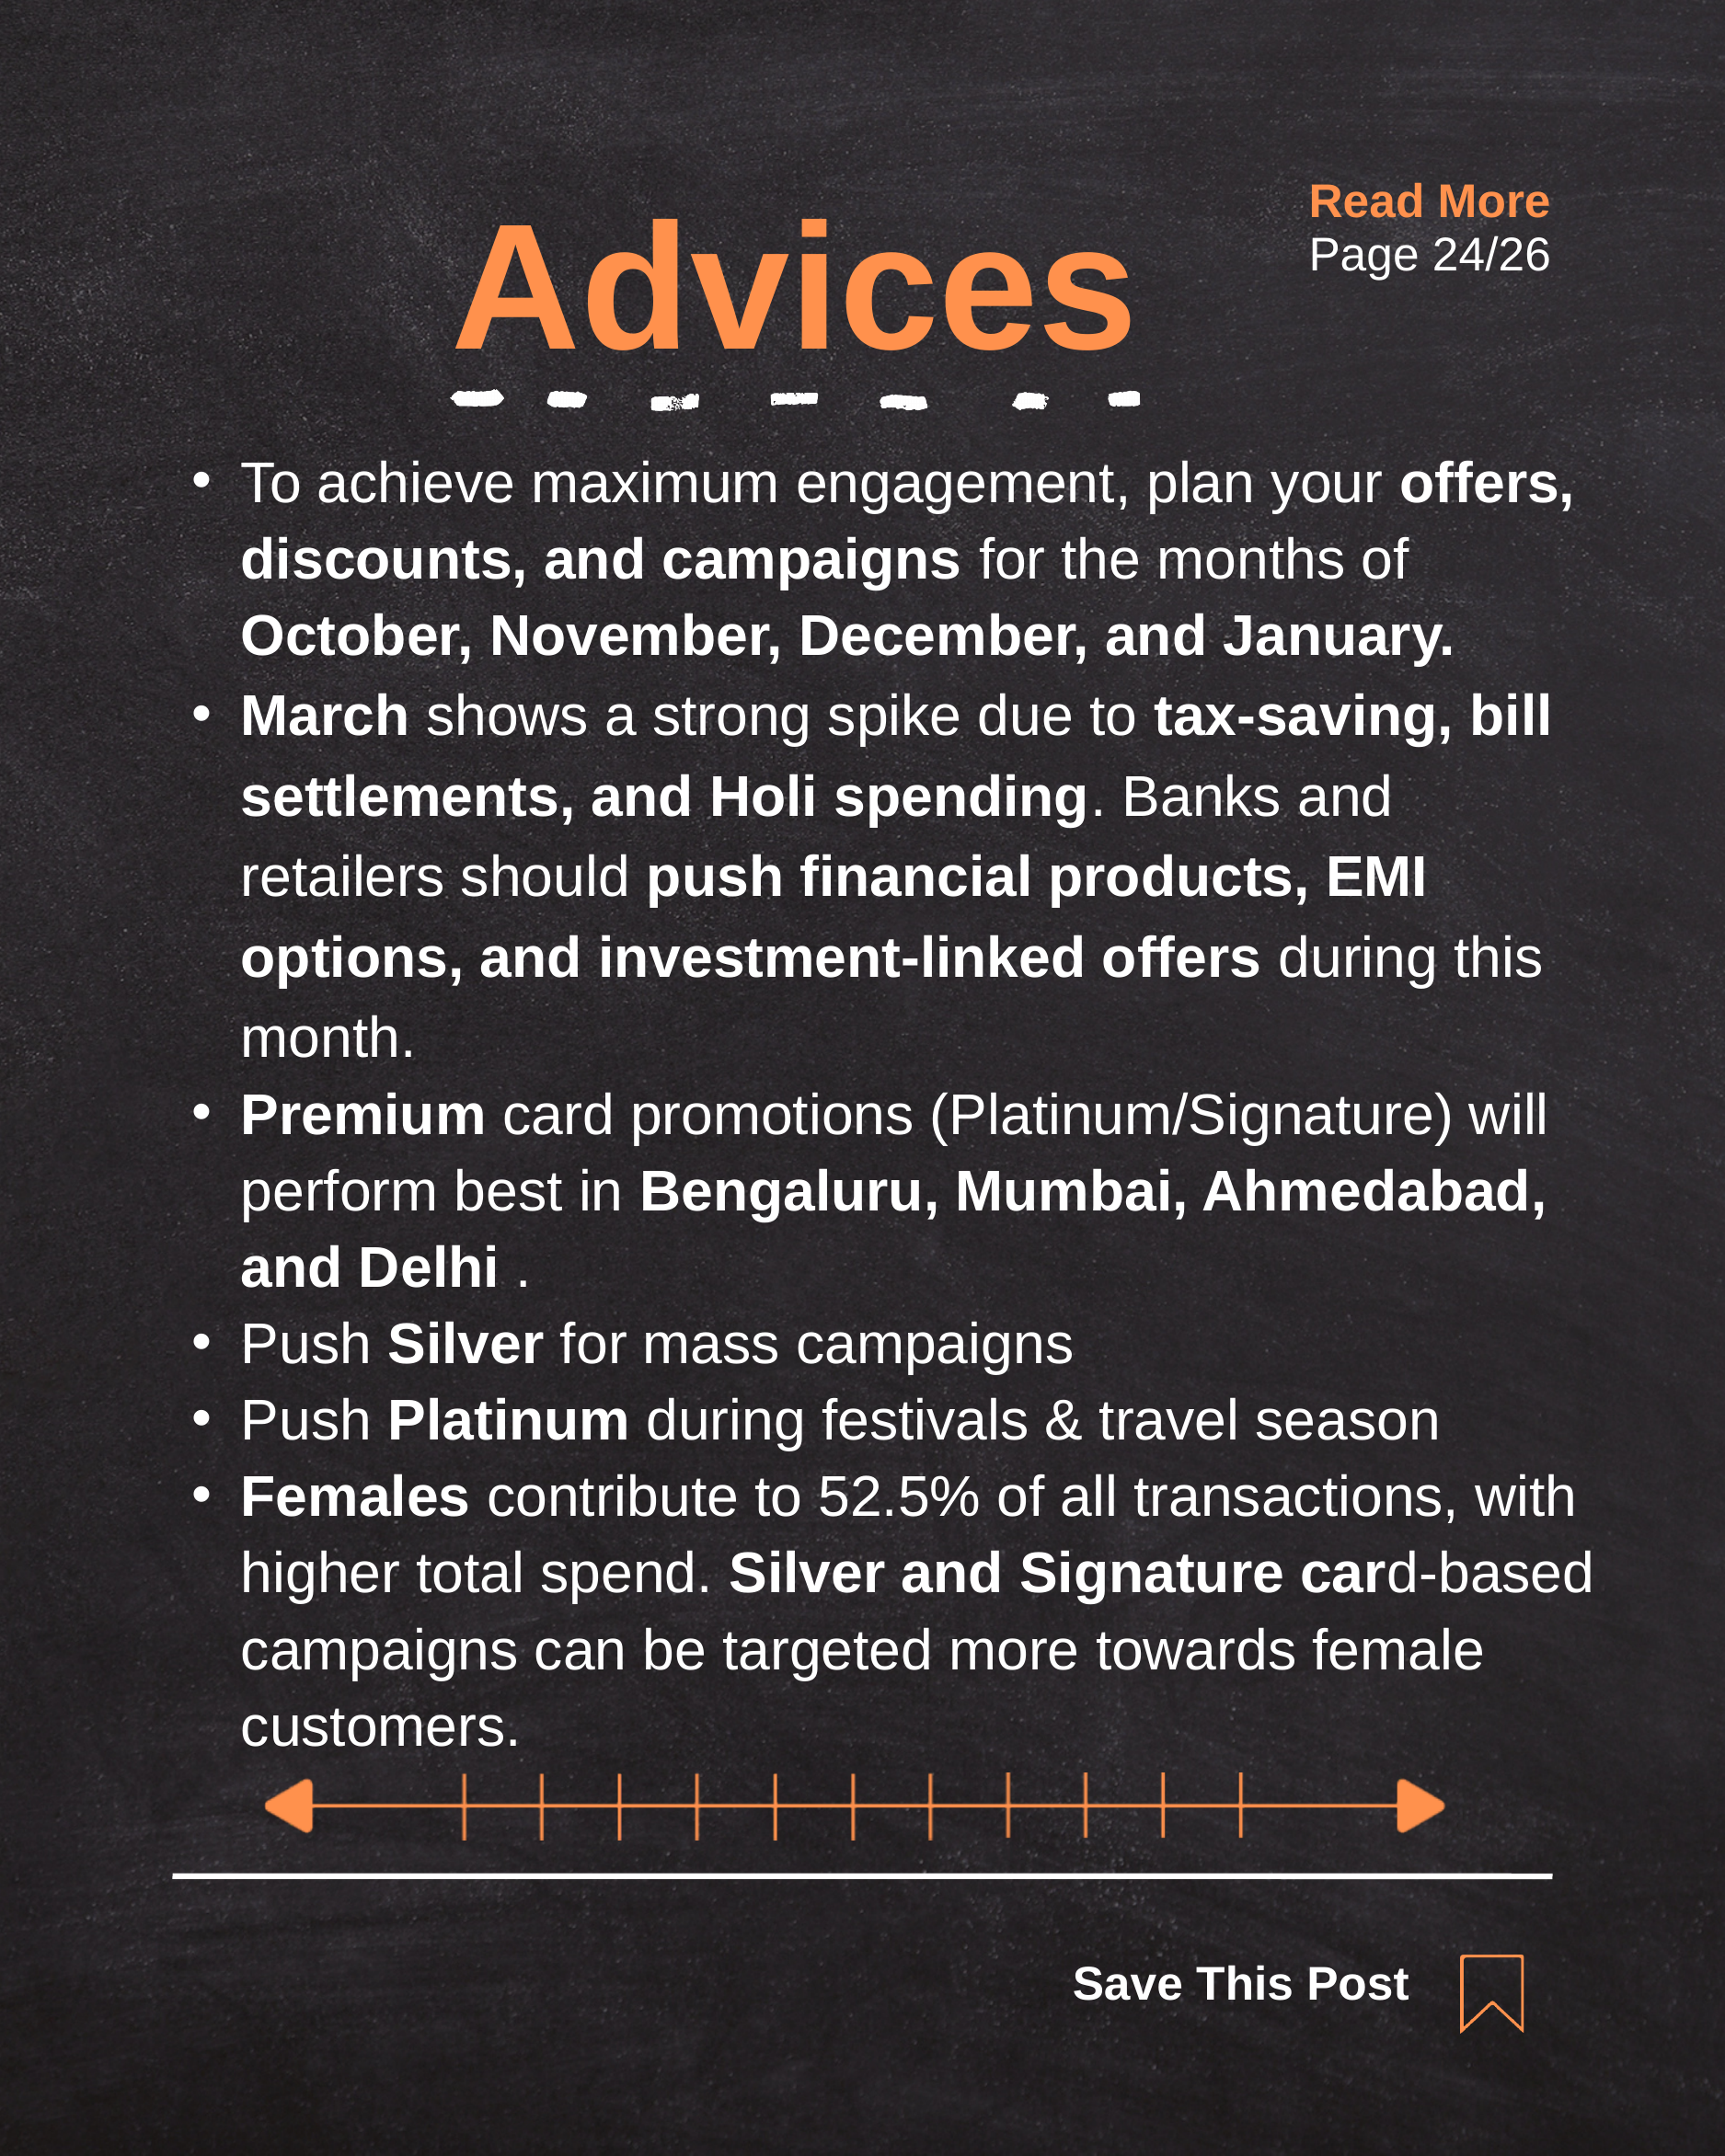

Read More
Advices
Page 24/26

To achieve maximum engagement, plan your offers, discounts, and campaigns for the months of October, November, December, and January.
March shows a strong spike due to tax-saving, bill settlements, and Holi spending. Banks and retailers should push financial products, EMI options, and investment-linked offers during this month.
Premium card promotions (Platinum/Signature) will perform best in Bengaluru, Mumbai, Ahmedabad, and Delhi .
Push Silver for mass campaigns
Push Platinum during festivals & travel season
Females contribute to 52.5% of all transactions, with higher total spend. Silver and Signature card-based campaigns can be targeted more towards female customers.

Save This Post